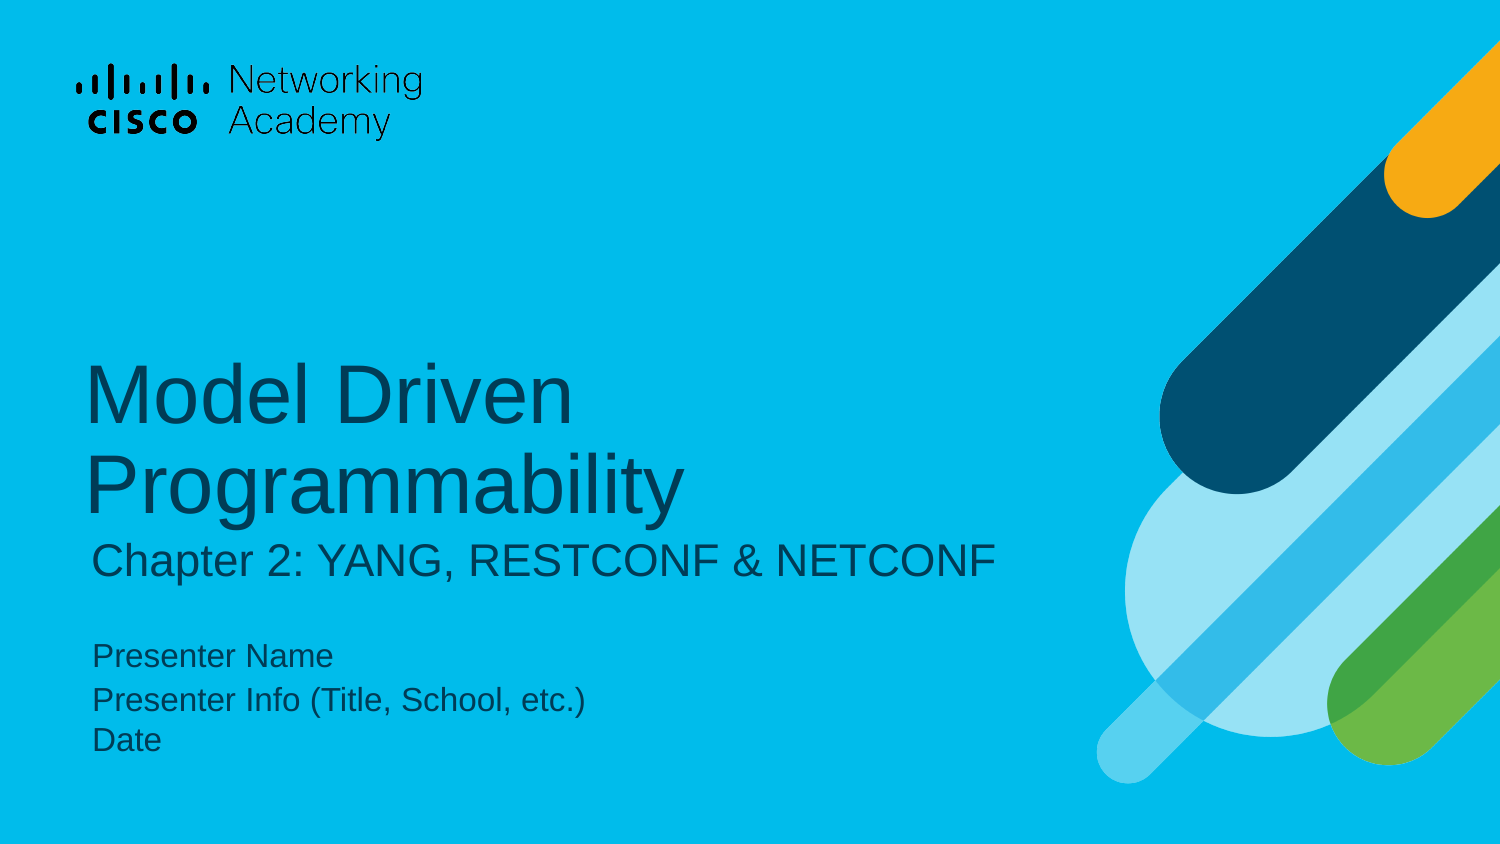

# Model Driven Programmability
Chapter 2: YANG, RESTCONF & NETCONF
Presenter Name
Presenter Info (Title, School, etc.)
Date